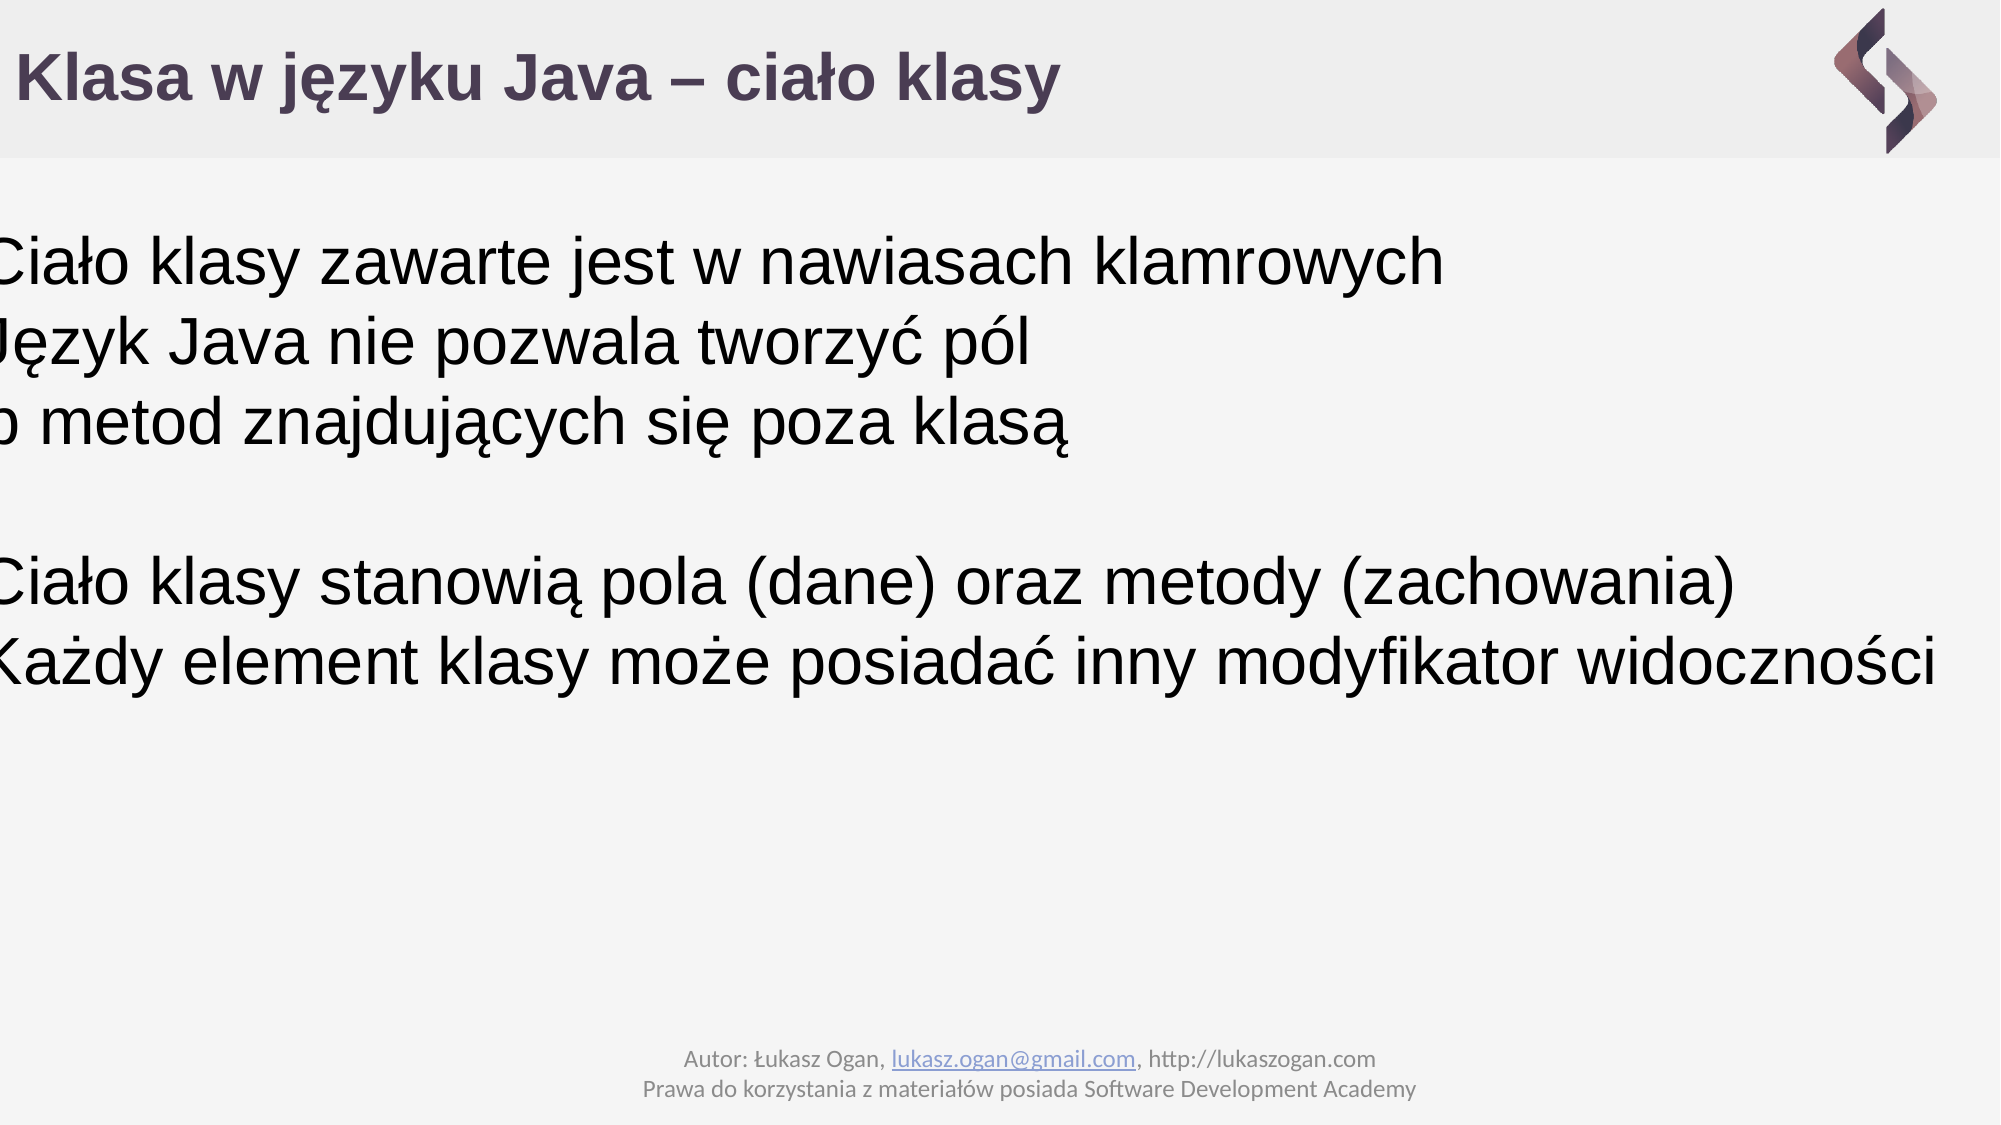

# Klasa w języku Java – ciało klasy
Ciało klasy zawarte jest w nawiasach klamrowych
Język Java nie pozwala tworzyć pól
lub metod znajdujących się poza klasą

Ciało klasy stanowią pola (dane) oraz metody (zachowania)
Każdy element klasy może posiadać inny modyfikator widoczności

Autor: Łukasz Ogan, lukasz.ogan@gmail.com, http://lukaszogan.com
Prawa do korzystania z materiałów posiada Software Development Academy